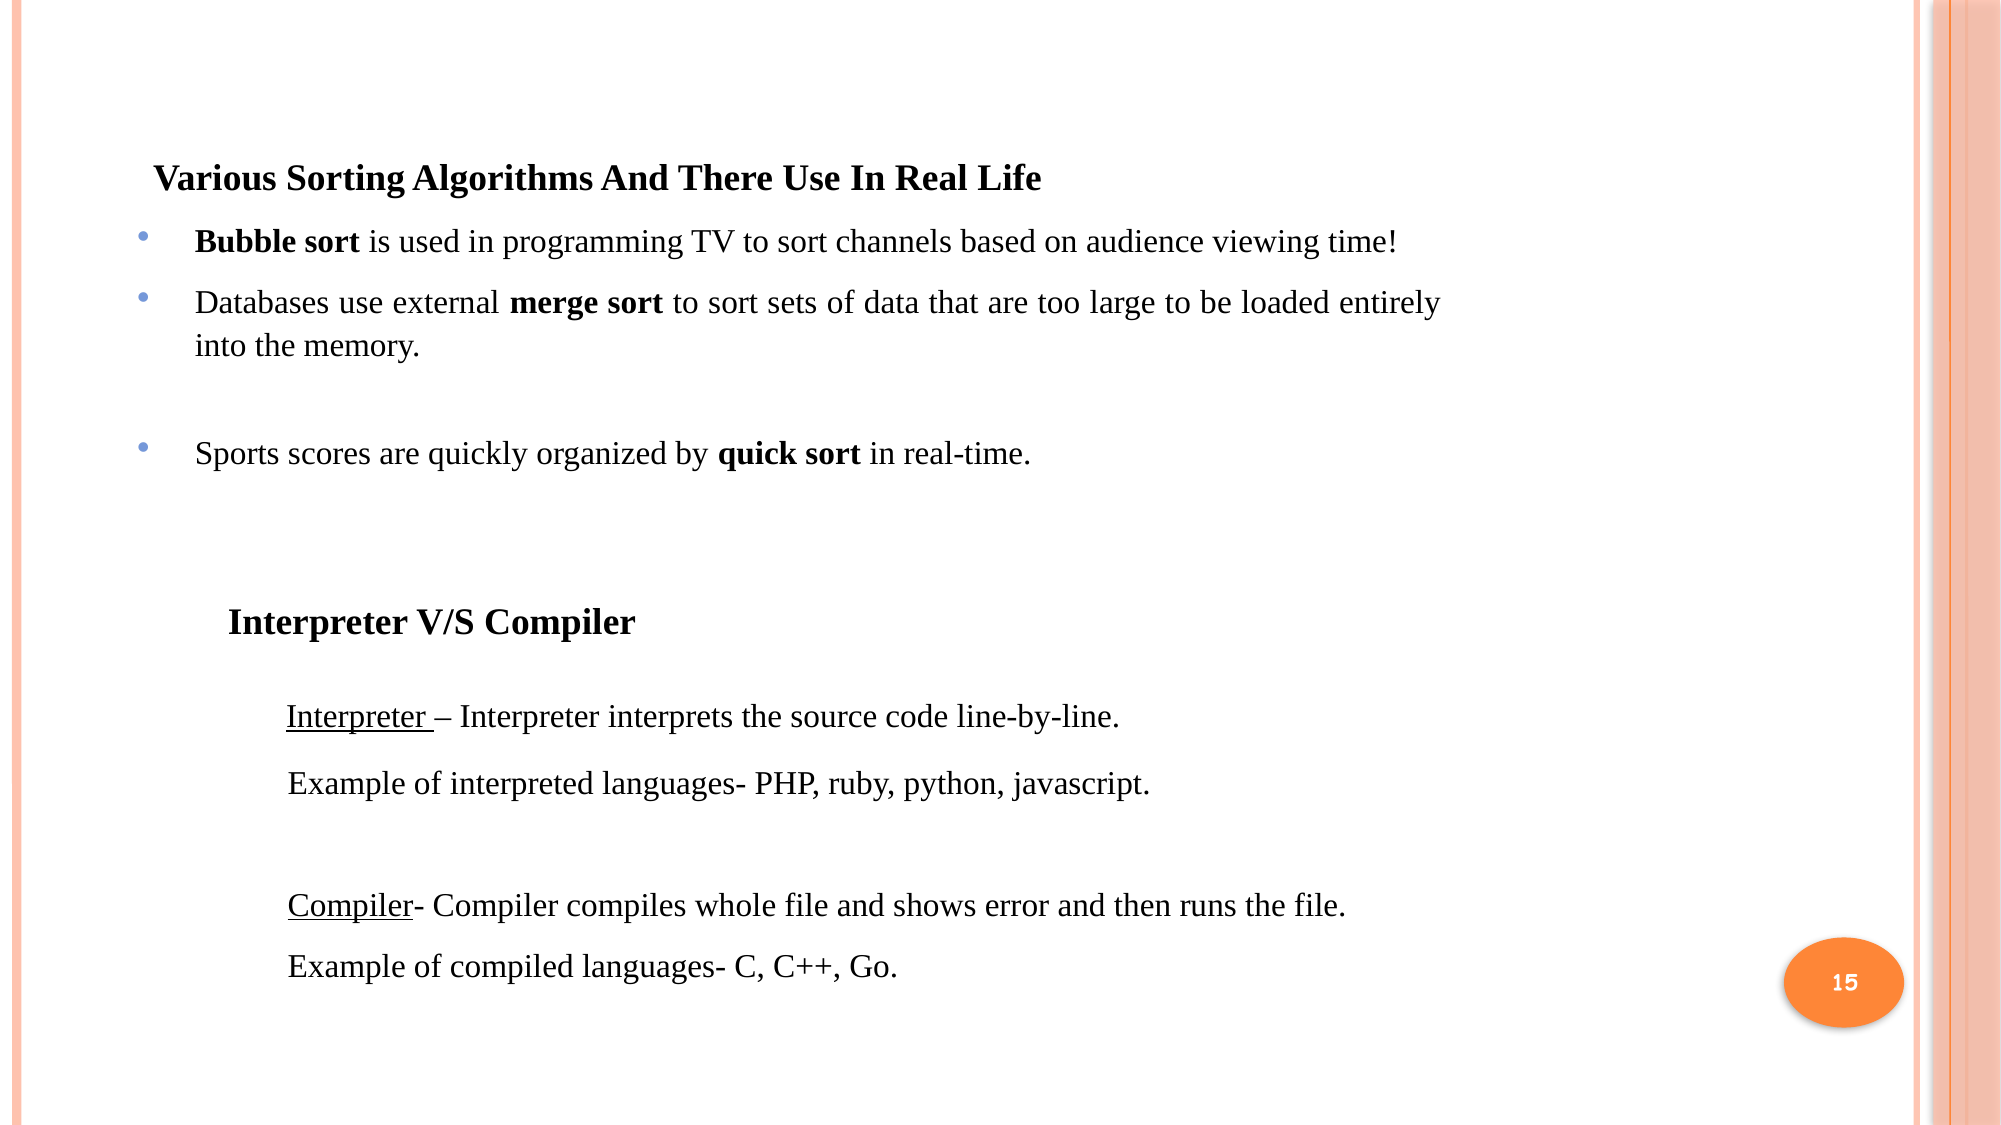

Various Sorting Algorithms And There Use In Real Life
Bubble sort is used in programming TV to sort channels based on audience viewing time!
Databases use external merge sort to sort sets of data that are too large to be loaded entirely into the memory.

Sports scores are quickly organized by quick sort in real-time.

 Interpreter V/S Compiler
     Interpreter – Interpreter interprets the source code line-by-line.
         Example of interpreted languages- PHP, ruby, python, javascript.

         Compiler- Compiler compiles whole file and shows error and then runs the file.
         Example of compiled languages- C, C++, Go.

15